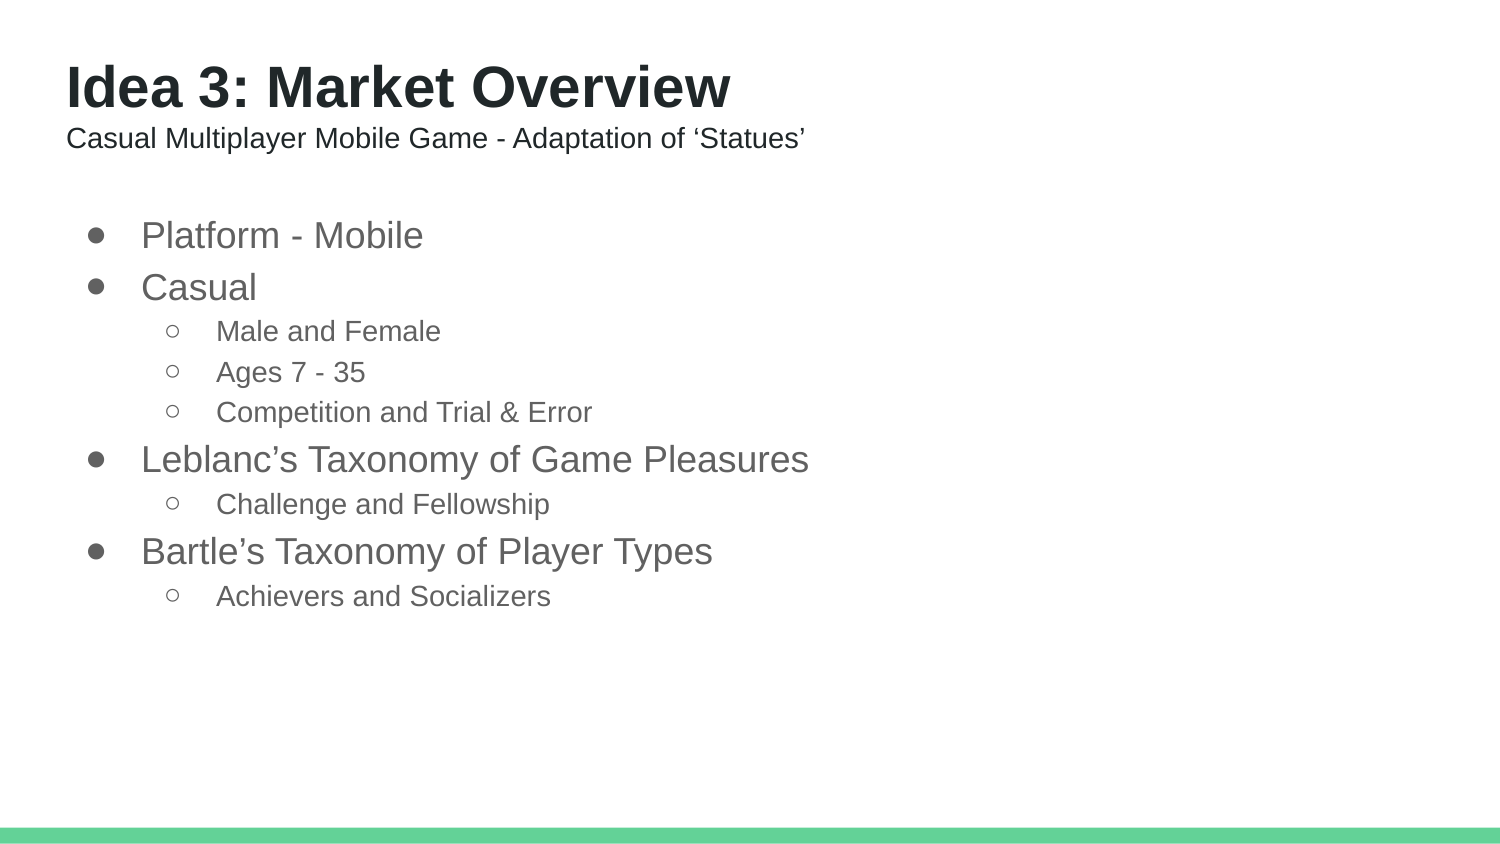

# Idea 3: Market Overview
Casual Multiplayer Mobile Game - Adaptation of ‘Statues’
Platform - Mobile
Casual
Male and Female
Ages 7 - 35
Competition and Trial & Error
Leblanc’s Taxonomy of Game Pleasures
Challenge and Fellowship
Bartle’s Taxonomy of Player Types
Achievers and Socializers